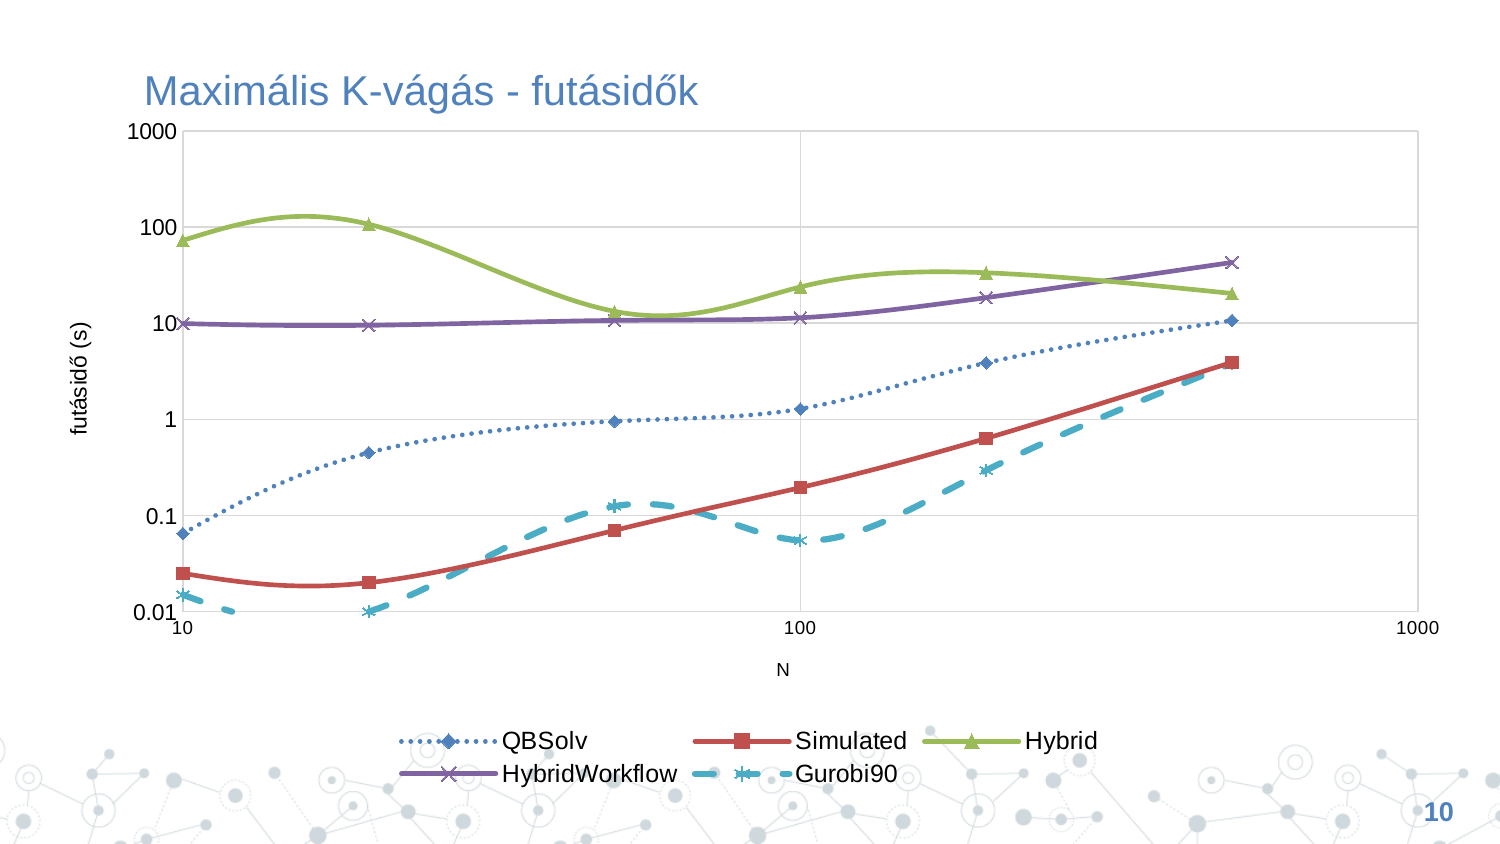

# Maximális K-vágás - futásidők

### Chart

| Category | QBSolv | Simulated | Hybrid | HybridWorkflow | Gurobi90 |
|---|---|---|---|---|---|
10